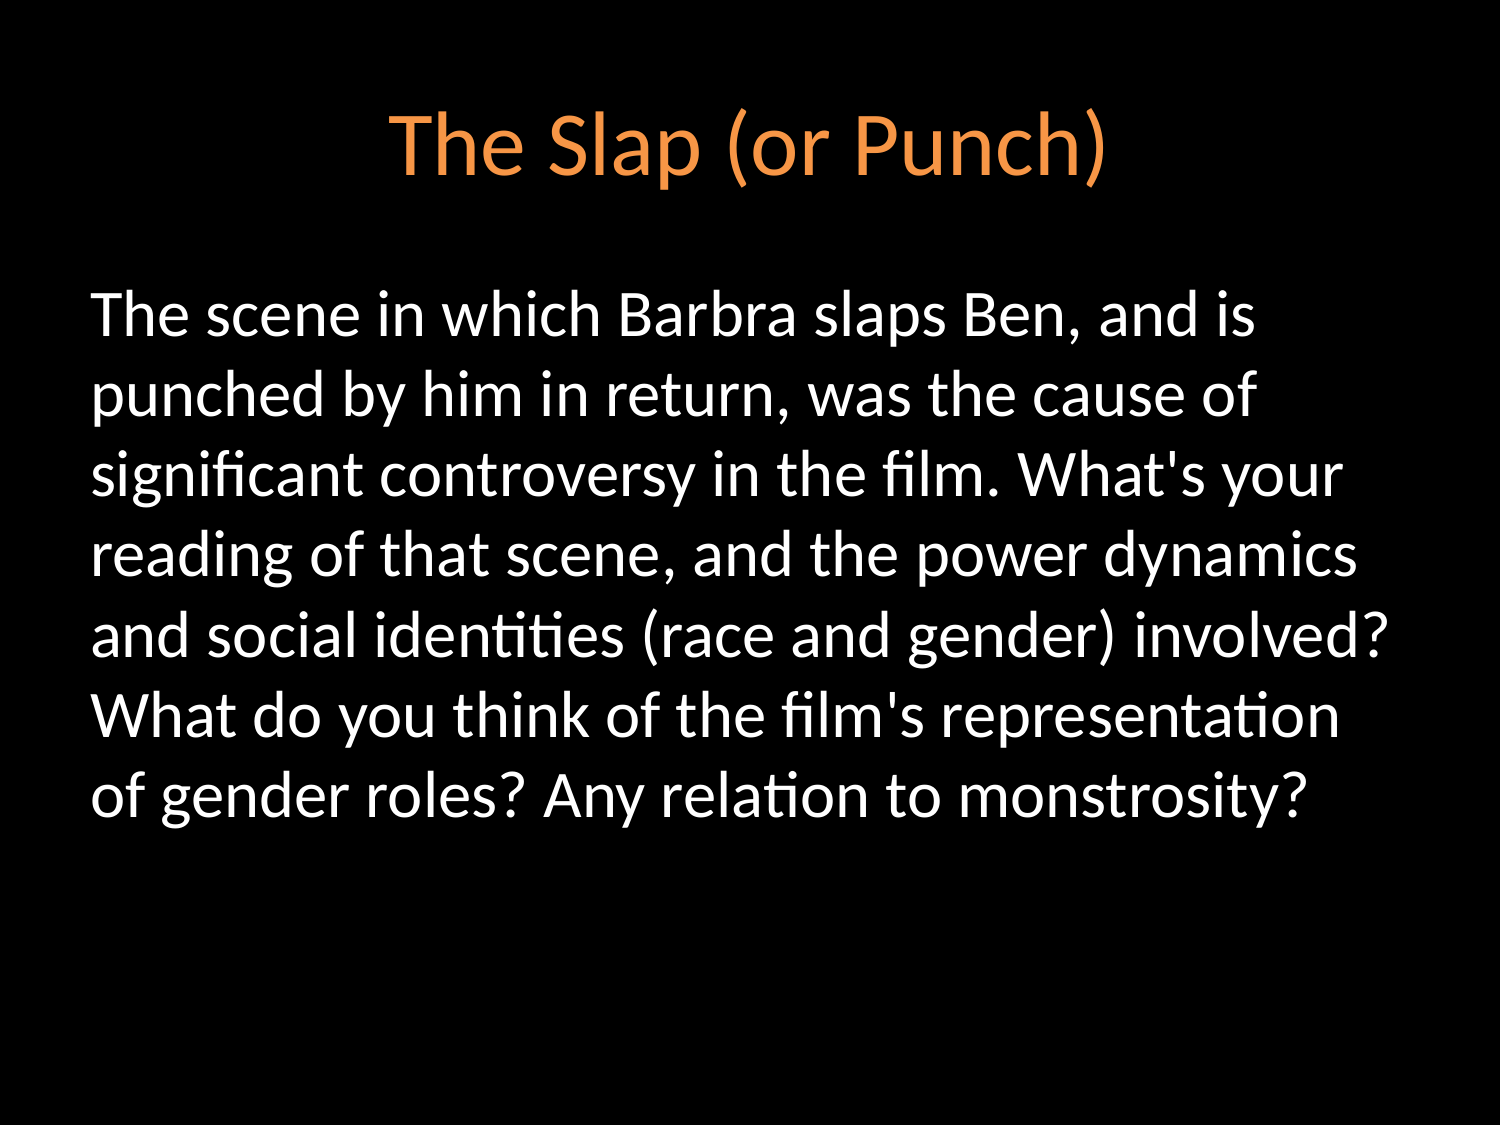

# The Slap (or Punch)
The scene in which Barbra slaps Ben, and is punched by him in return, was the cause of significant controversy in the film. What's your reading of that scene, and the power dynamics and social identities (race and gender) involved? What do you think of the film's representation of gender roles? Any relation to monstrosity?